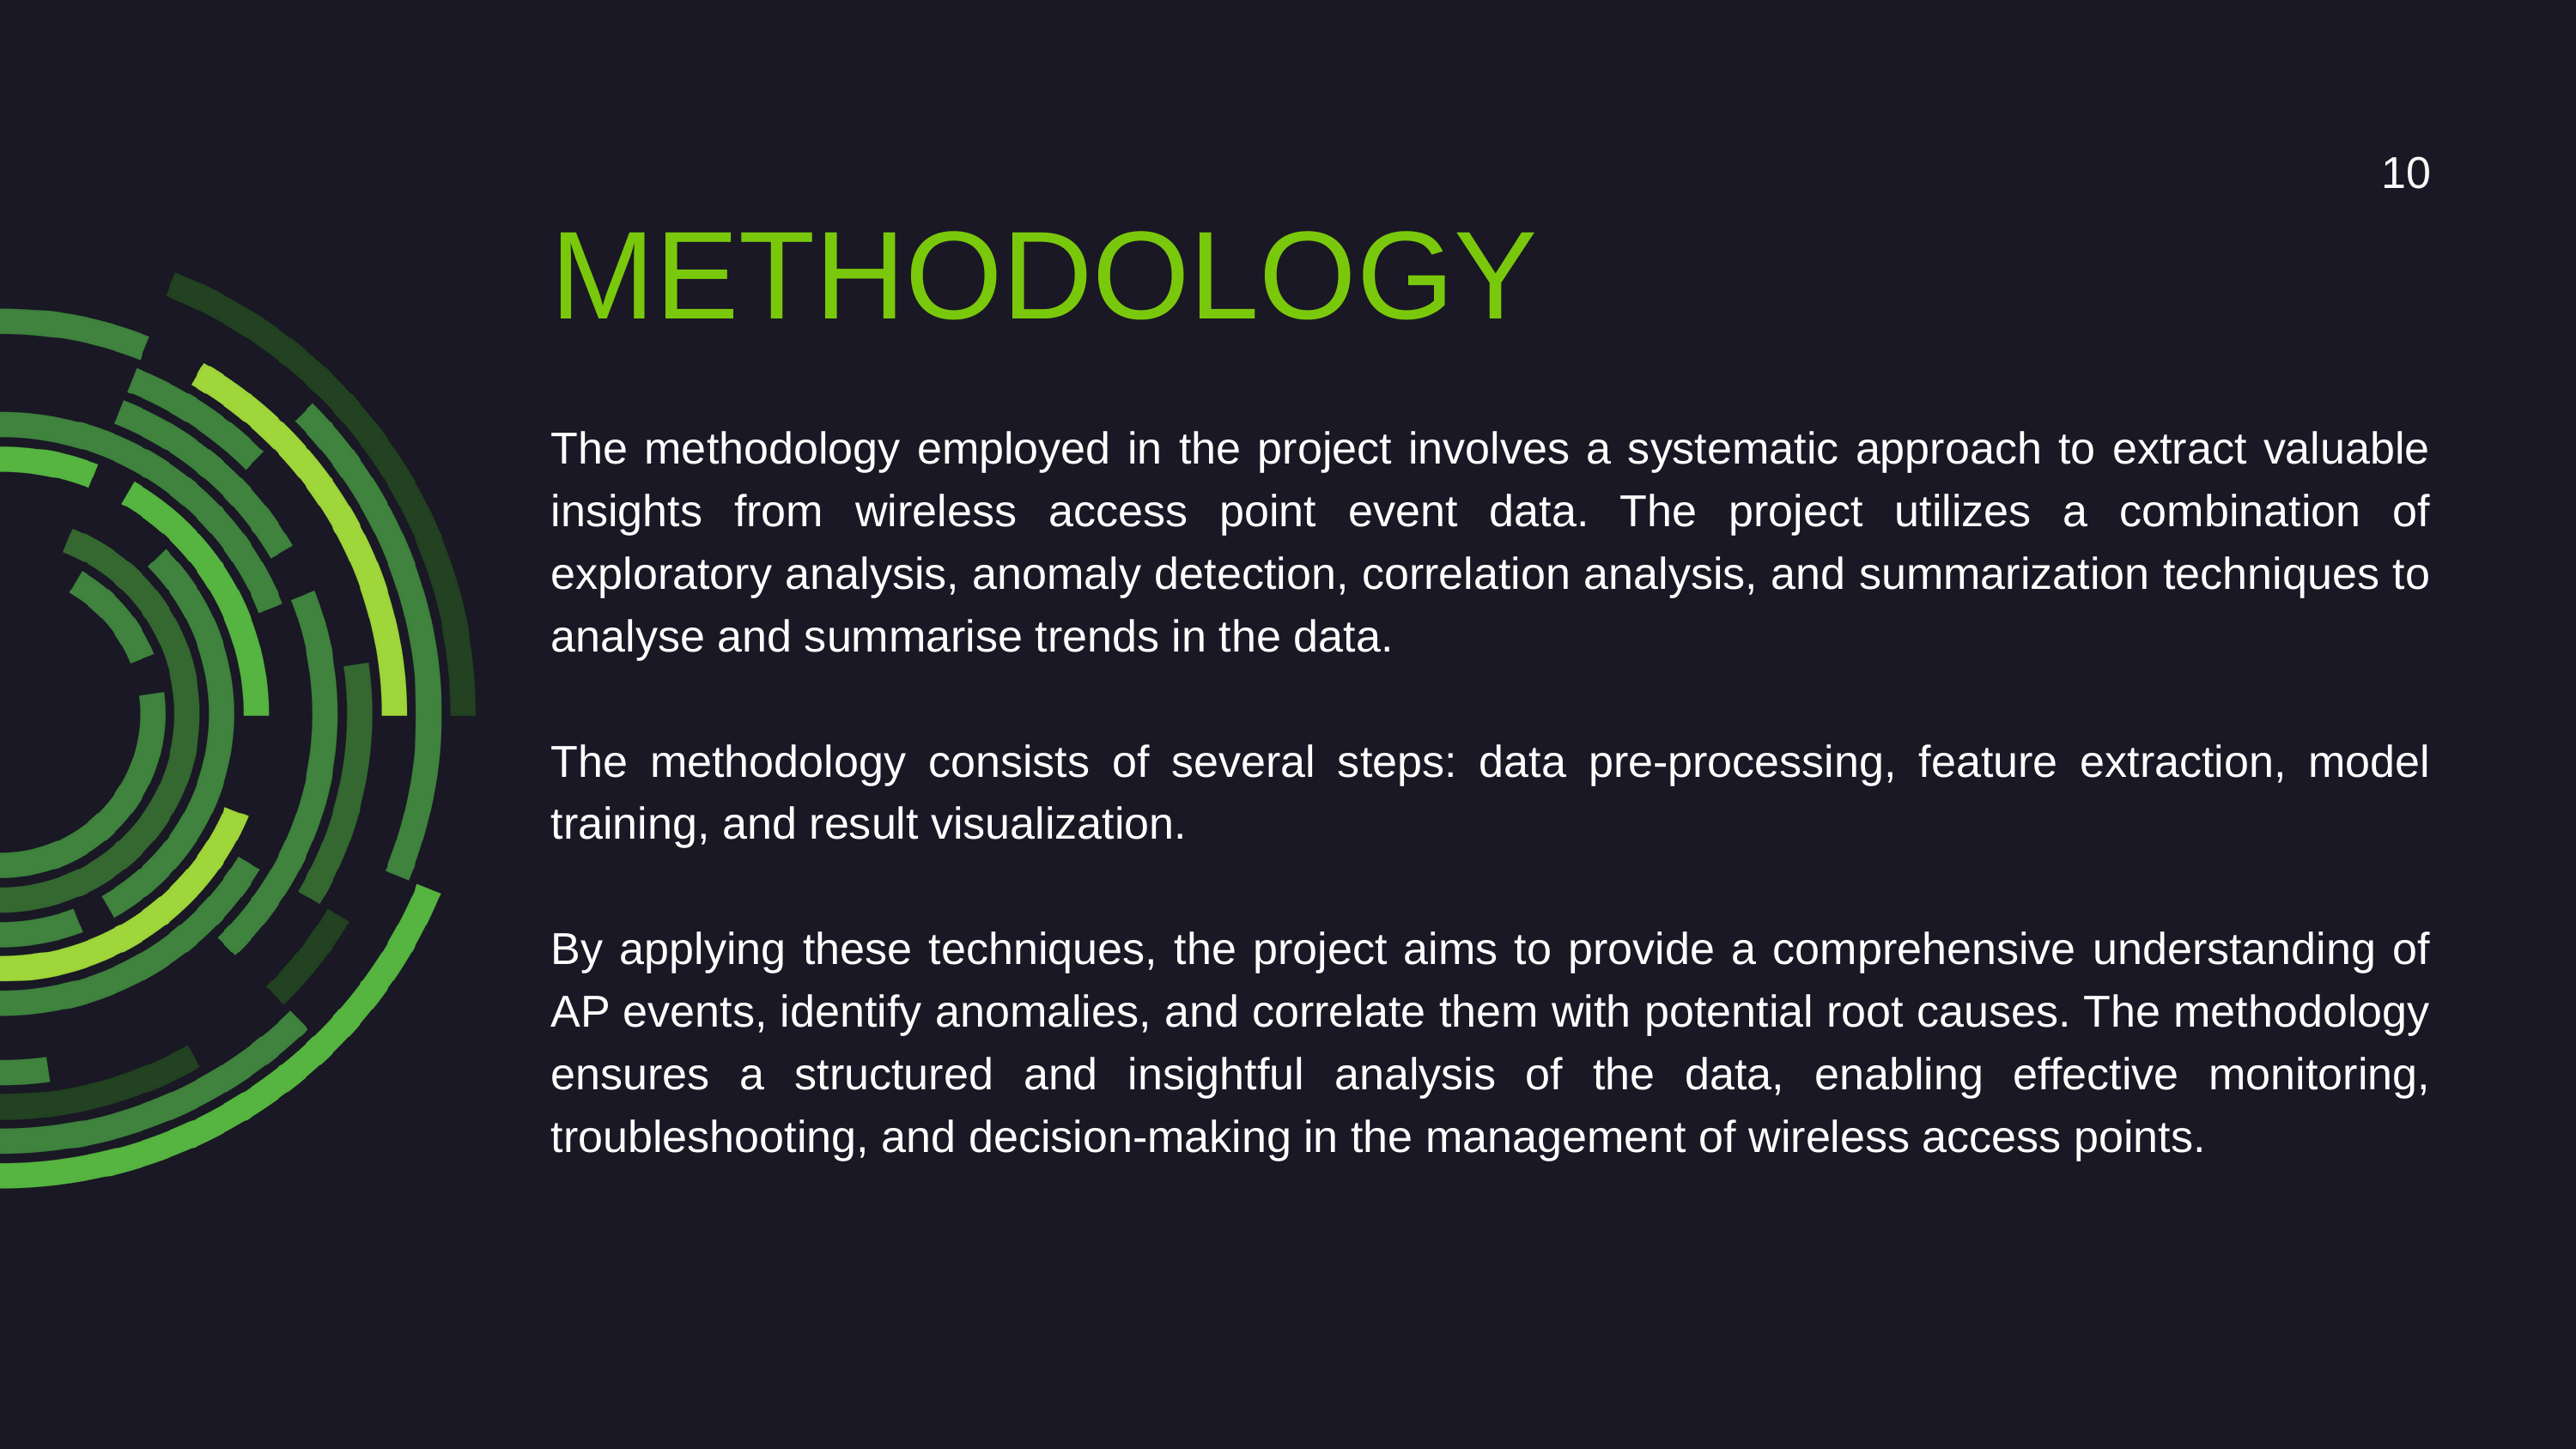

10

METHODOLOGY
The methodology employed in the project involves a systematic approach to extract valuable insights from wireless access point event data. The project utilizes a combination of exploratory analysis, anomaly detection, correlation analysis, and summarization techniques to analyse and summarise trends in the data.

The methodology consists of several steps: data pre-processing, feature extraction, model training, and result visualization.

By applying these techniques, the project aims to provide a comprehensive understanding of AP events, identify anomalies, and correlate them with potential root causes. The methodology ensures a structured and insightful analysis of the data, enabling effective monitoring, troubleshooting, and decision-making in the management of wireless access points.